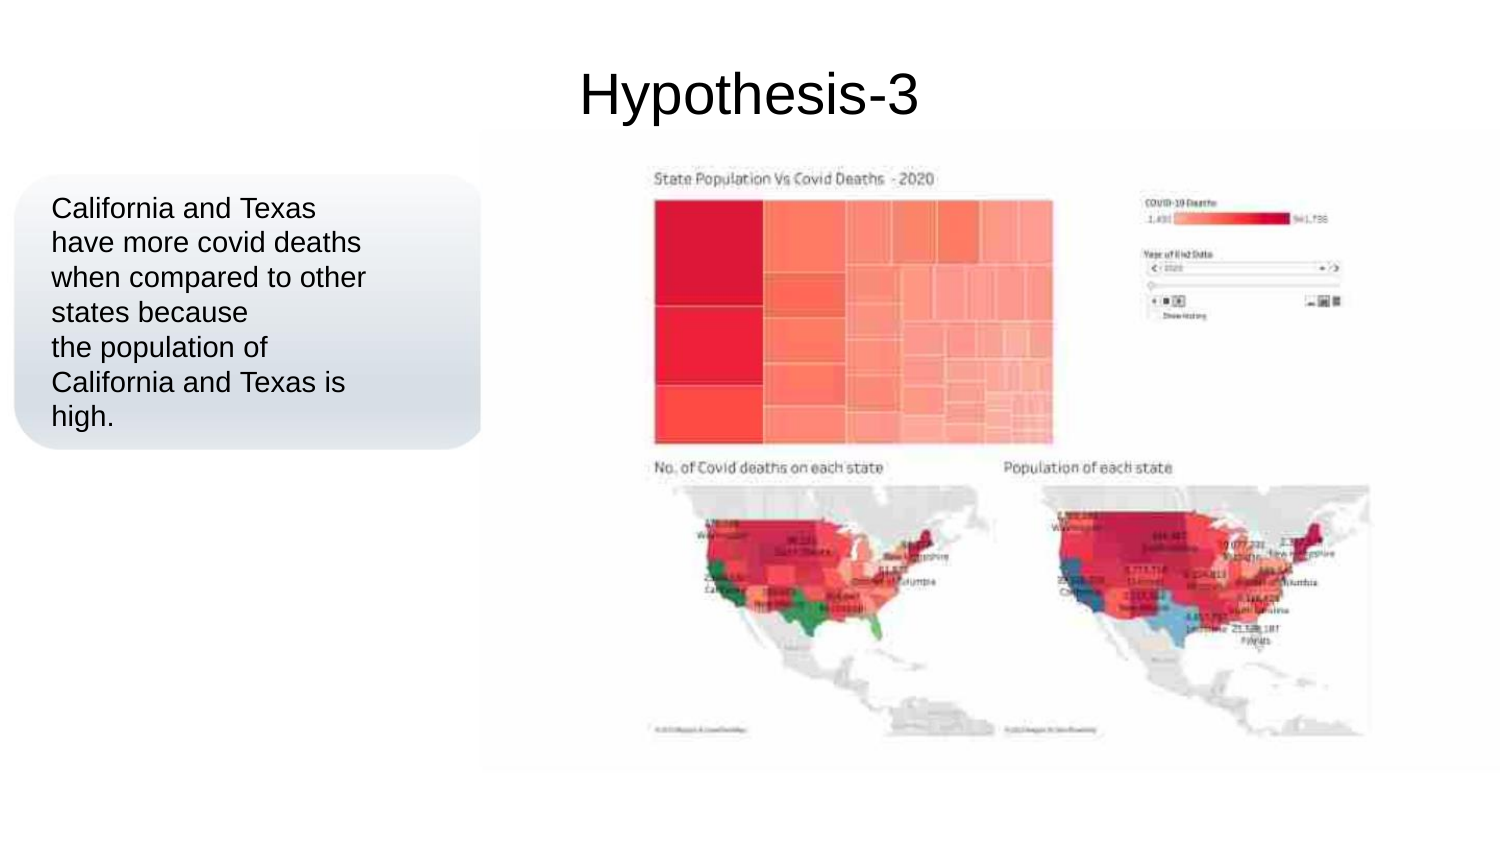

Hypothesis-3
California and Texas
have more covid deaths
when compared to other
states because
the population of
California and Texas is
high.